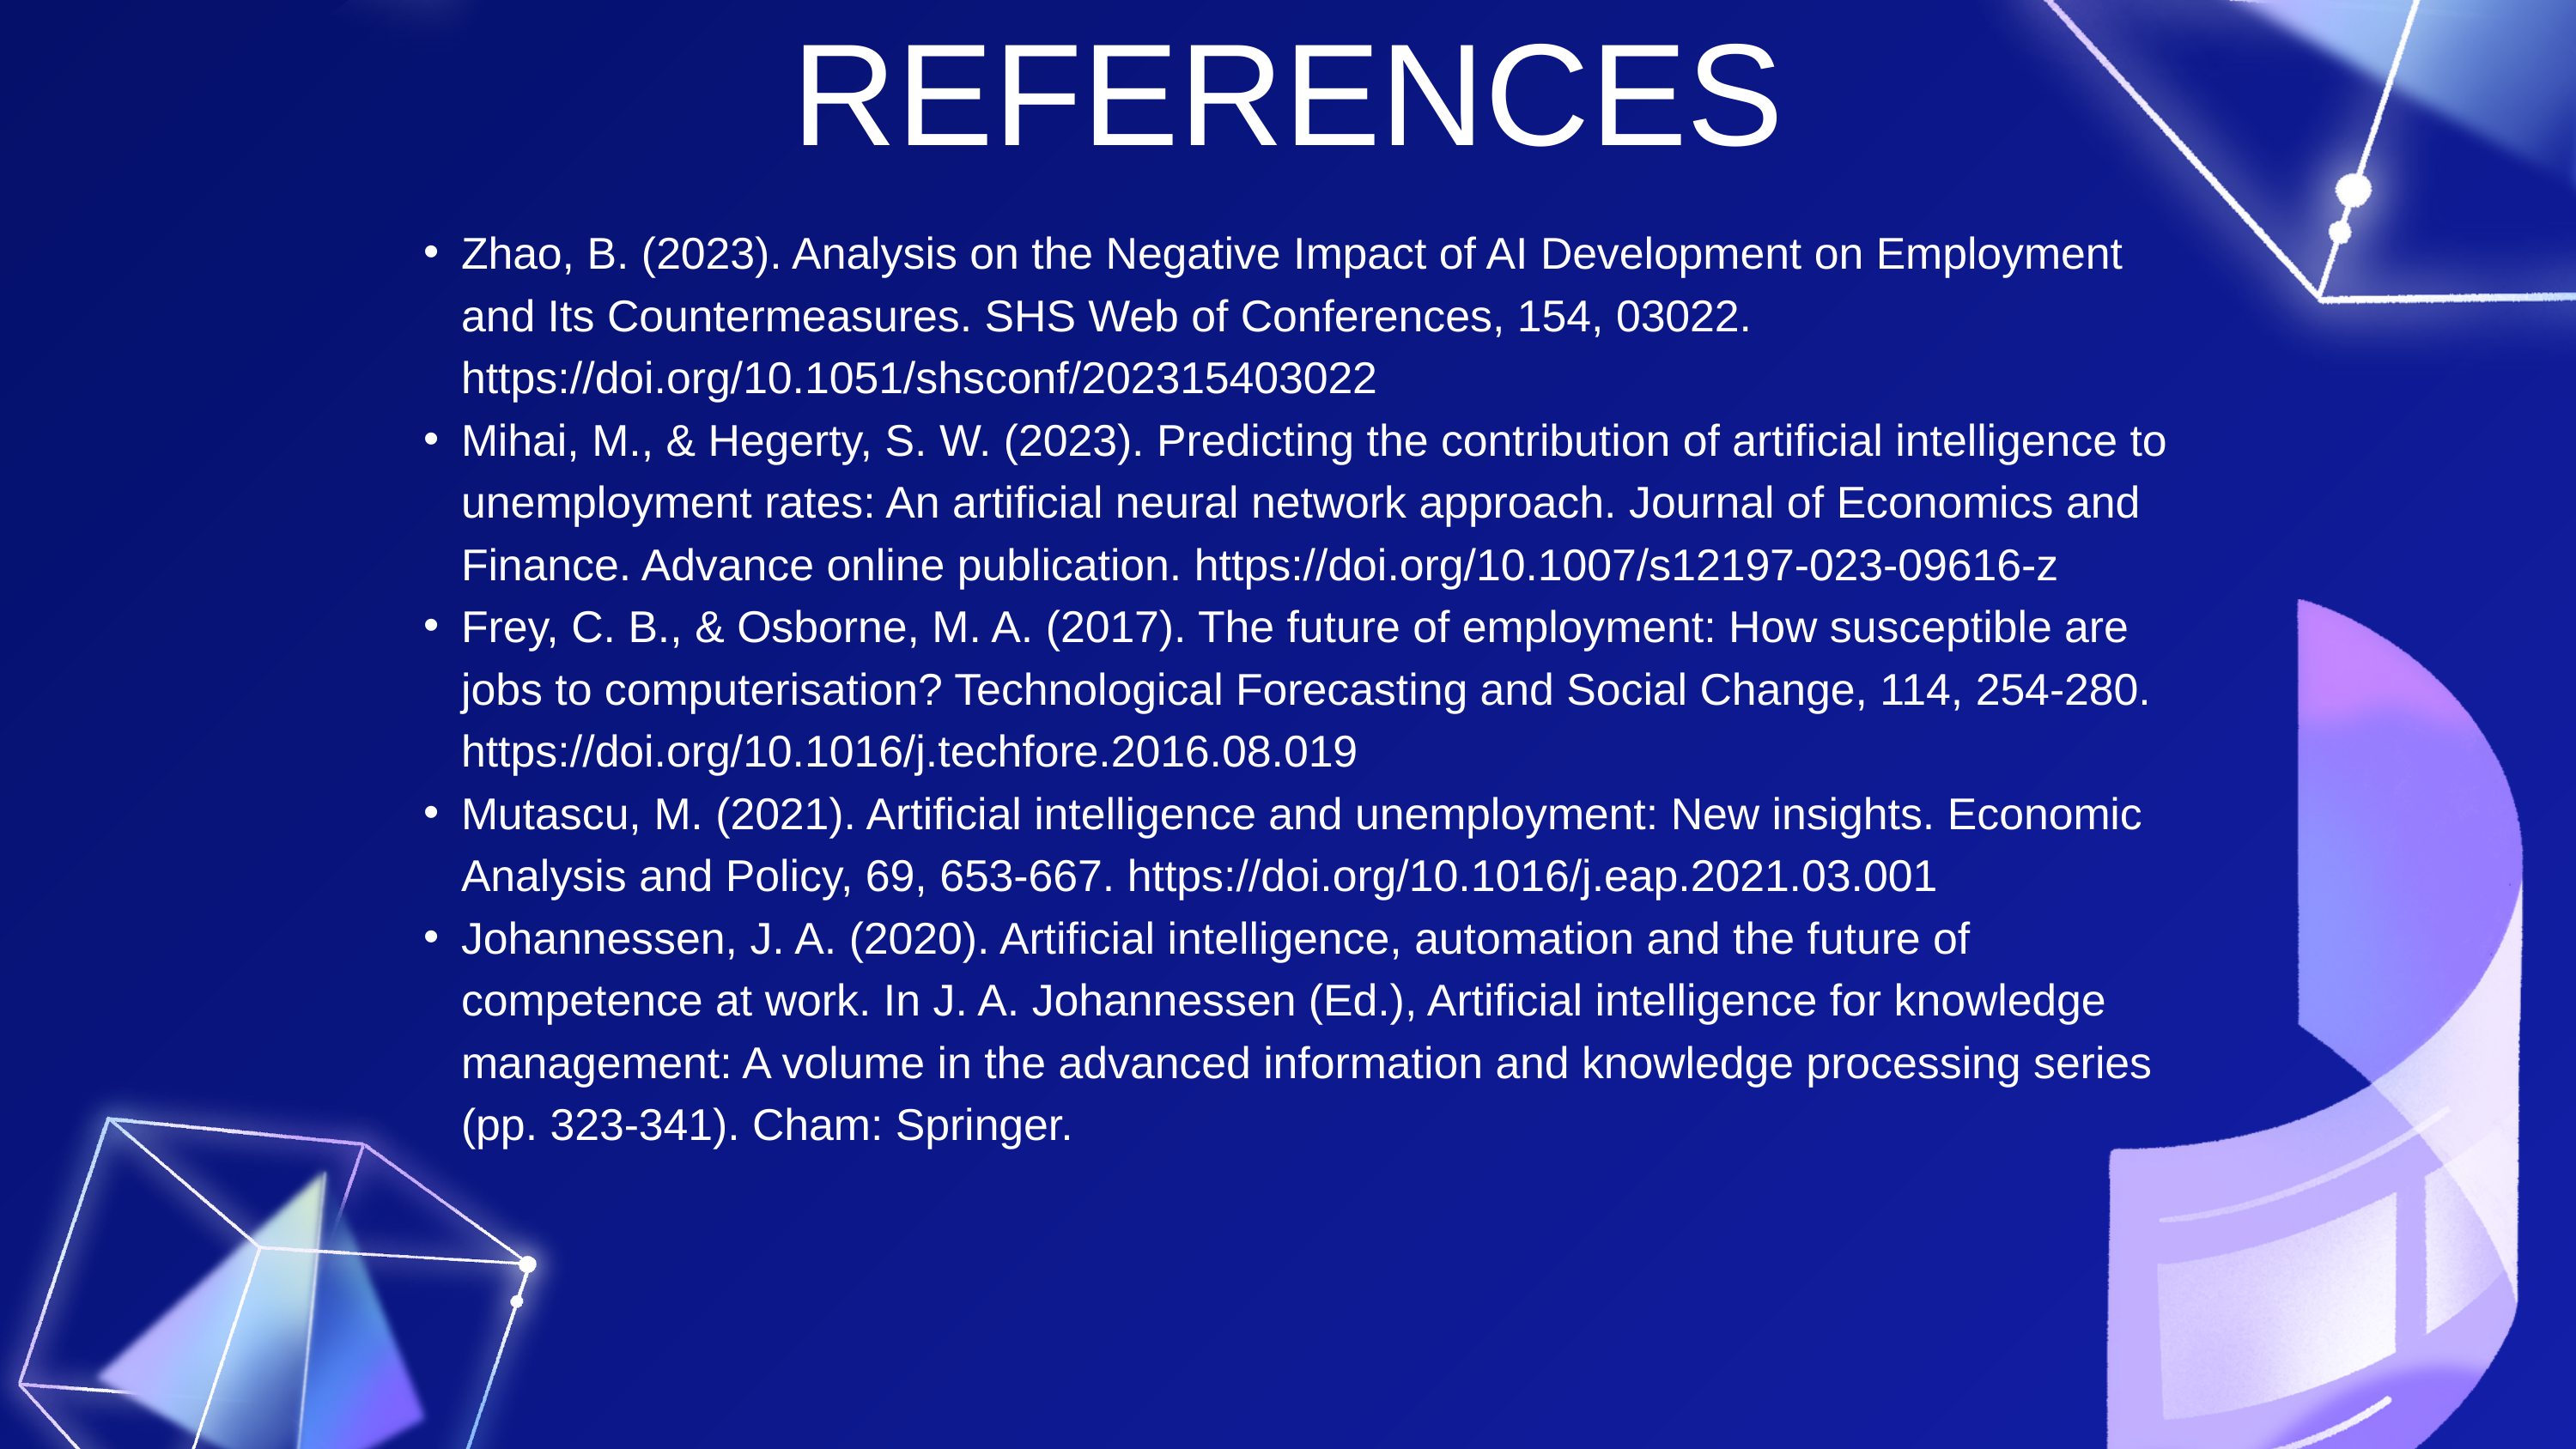

REFERENCES
Zhao, B. (2023). Analysis on the Negative Impact of AI Development on Employment and Its Countermeasures. SHS Web of Conferences, 154, 03022. https://doi.org/10.1051/shsconf/202315403022
Mihai, M., & Hegerty, S. W. (2023). Predicting the contribution of artificial intelligence to unemployment rates: An artificial neural network approach. Journal of Economics and Finance. Advance online publication. https://doi.org/10.1007/s12197-023-09616-z
Frey, C. B., & Osborne, M. A. (2017). The future of employment: How susceptible are jobs to computerisation? Technological Forecasting and Social Change, 114, 254-280. https://doi.org/10.1016/j.techfore.2016.08.019
Mutascu, M. (2021). Artificial intelligence and unemployment: New insights. Economic Analysis and Policy, 69, 653-667. https://doi.org/10.1016/j.eap.2021.03.001
Johannessen, J. A. (2020). Artificial intelligence, automation and the future of competence at work. In J. A. Johannessen (Ed.), Artificial intelligence for knowledge management: A volume in the advanced information and knowledge processing series (pp. 323-341). Cham: Springer.